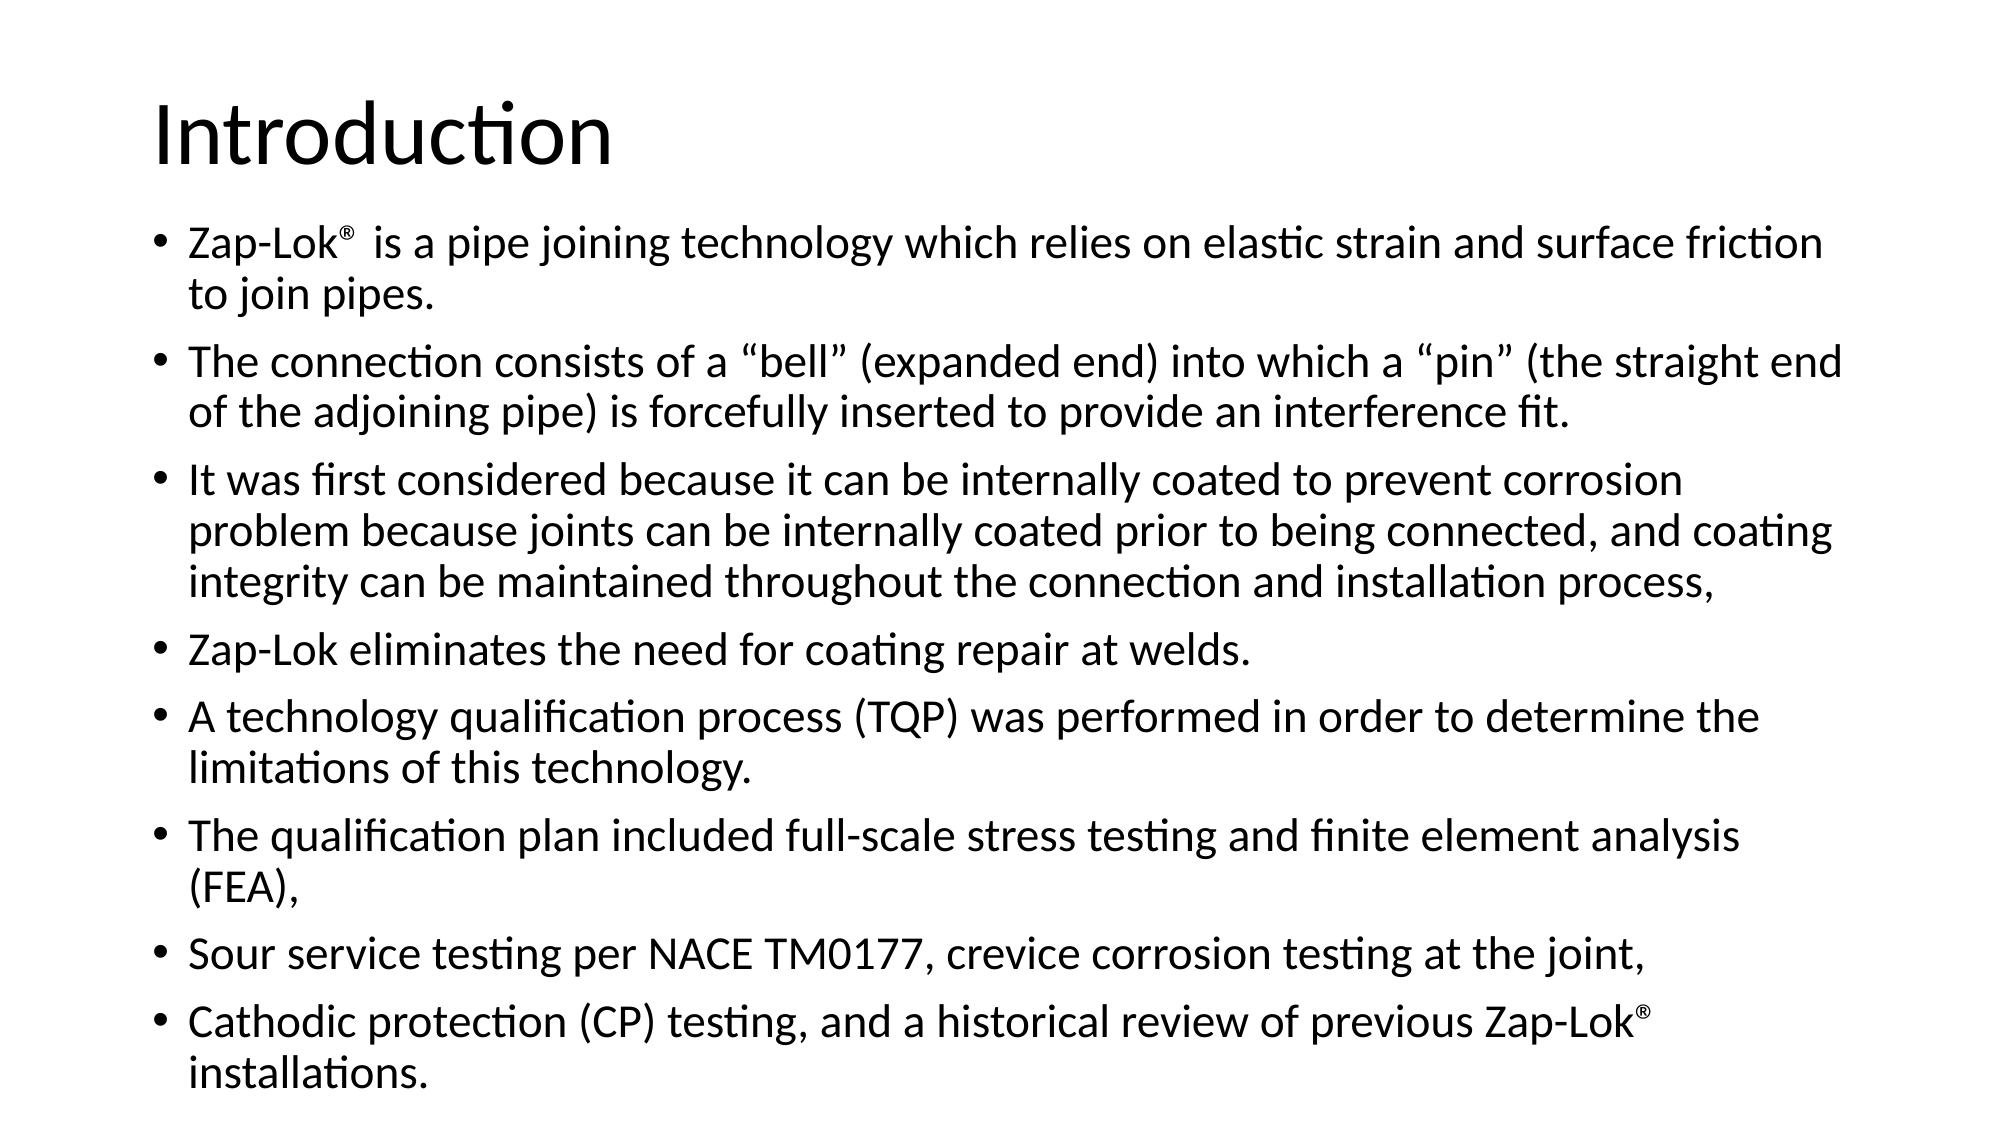

# Introduction
Zap-Lok® is a pipe joining technology which relies on elastic strain and surface friction to join pipes.
The connection consists of a “bell” (expanded end) into which a “pin” (the straight end of the adjoining pipe) is forcefully inserted to provide an interference fit.
It was first considered because it can be internally coated to prevent corrosion problem because joints can be internally coated prior to being connected, and coating integrity can be maintained throughout the connection and installation process,
Zap-Lok eliminates the need for coating repair at welds.
A technology qualification process (TQP) was performed in order to determine the limitations of this technology.
The qualification plan included full-scale stress testing and finite element analysis (FEA),
Sour service testing per NACE TM0177, crevice corrosion testing at the joint,
Cathodic protection (CP) testing, and a historical review of previous Zap-Lok® installations.